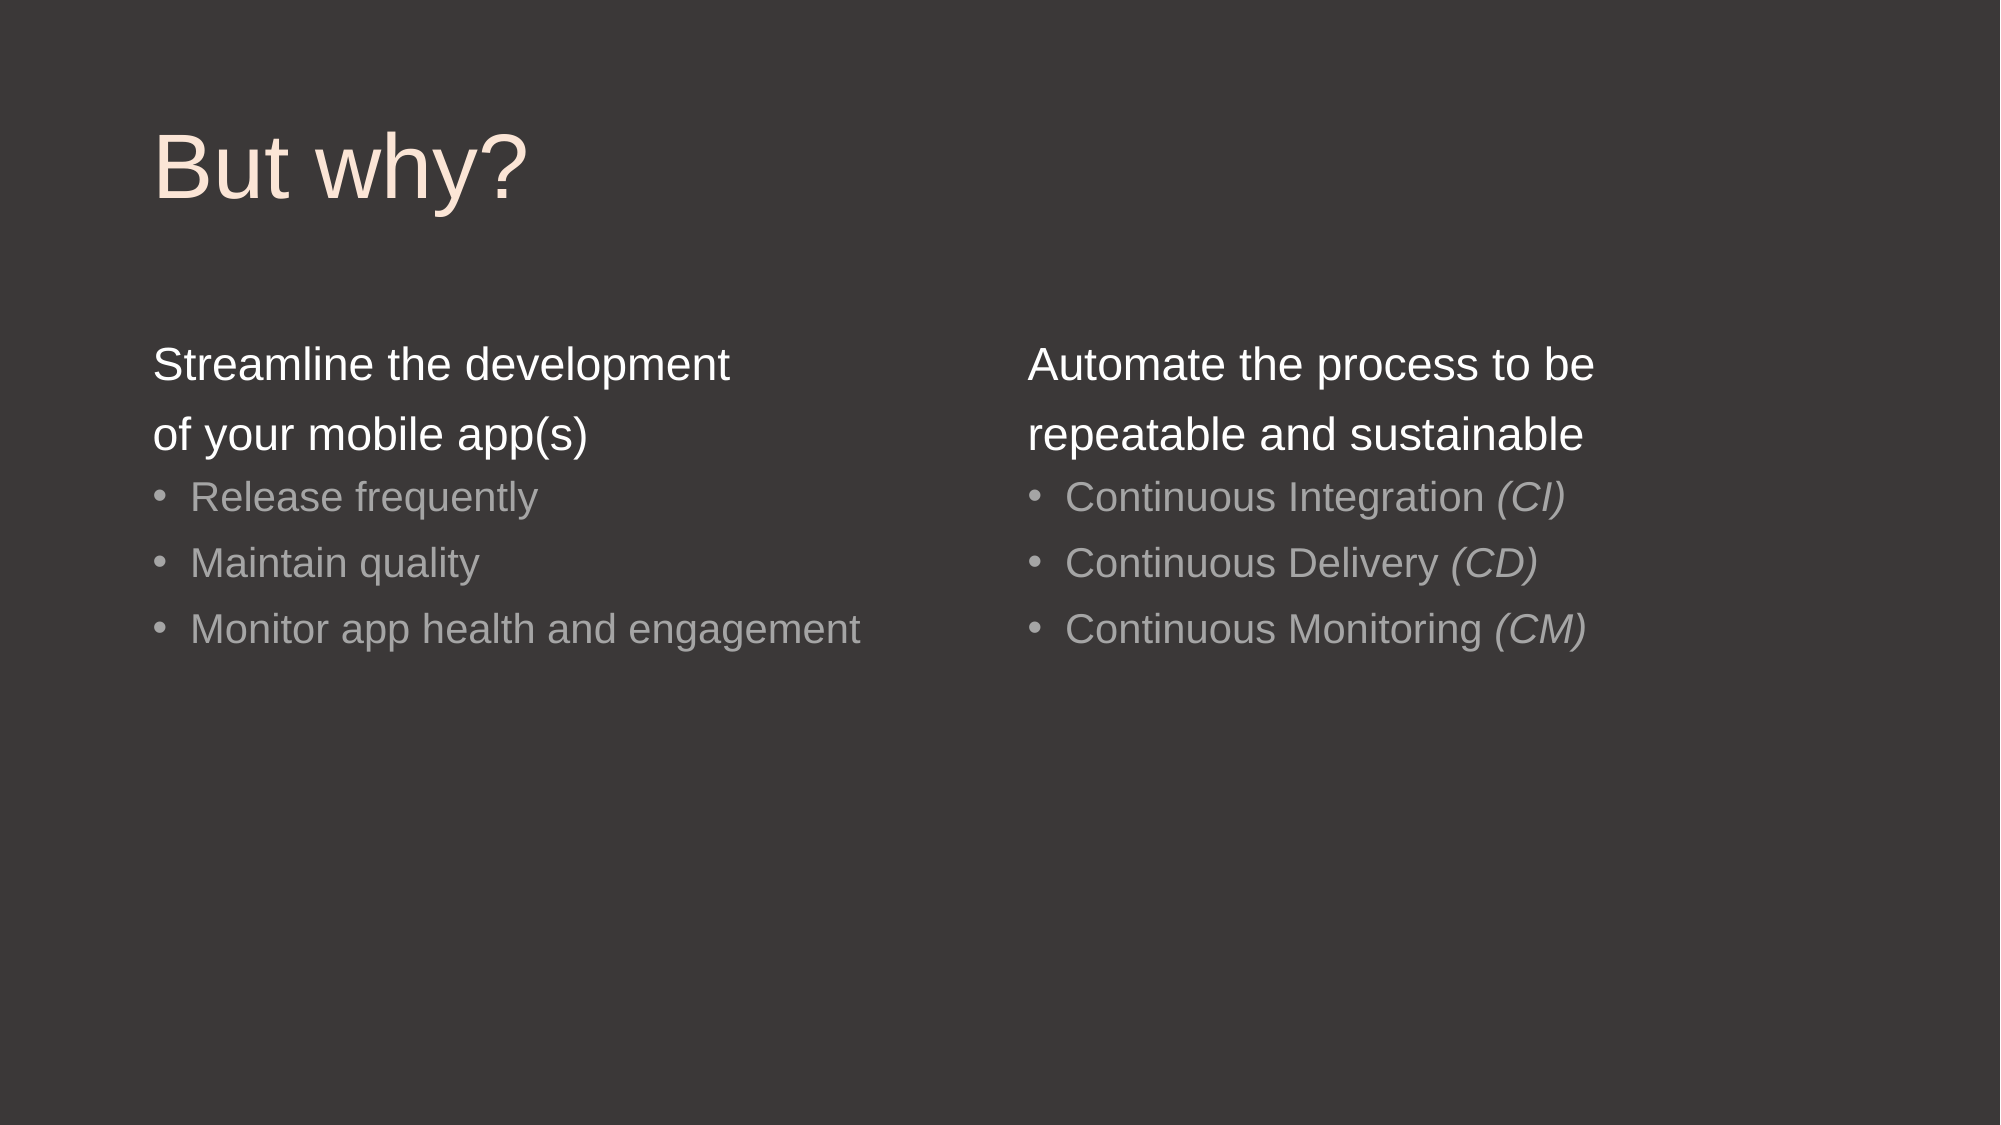

# But why?
Streamline the development
of your mobile app(s)
Automate the process to be
repeatable and sustainable
Release frequently
Maintain quality
Monitor app health and engagement
Continuous Integration (CI)
Continuous Delivery (CD)
Continuous Monitoring (CM)